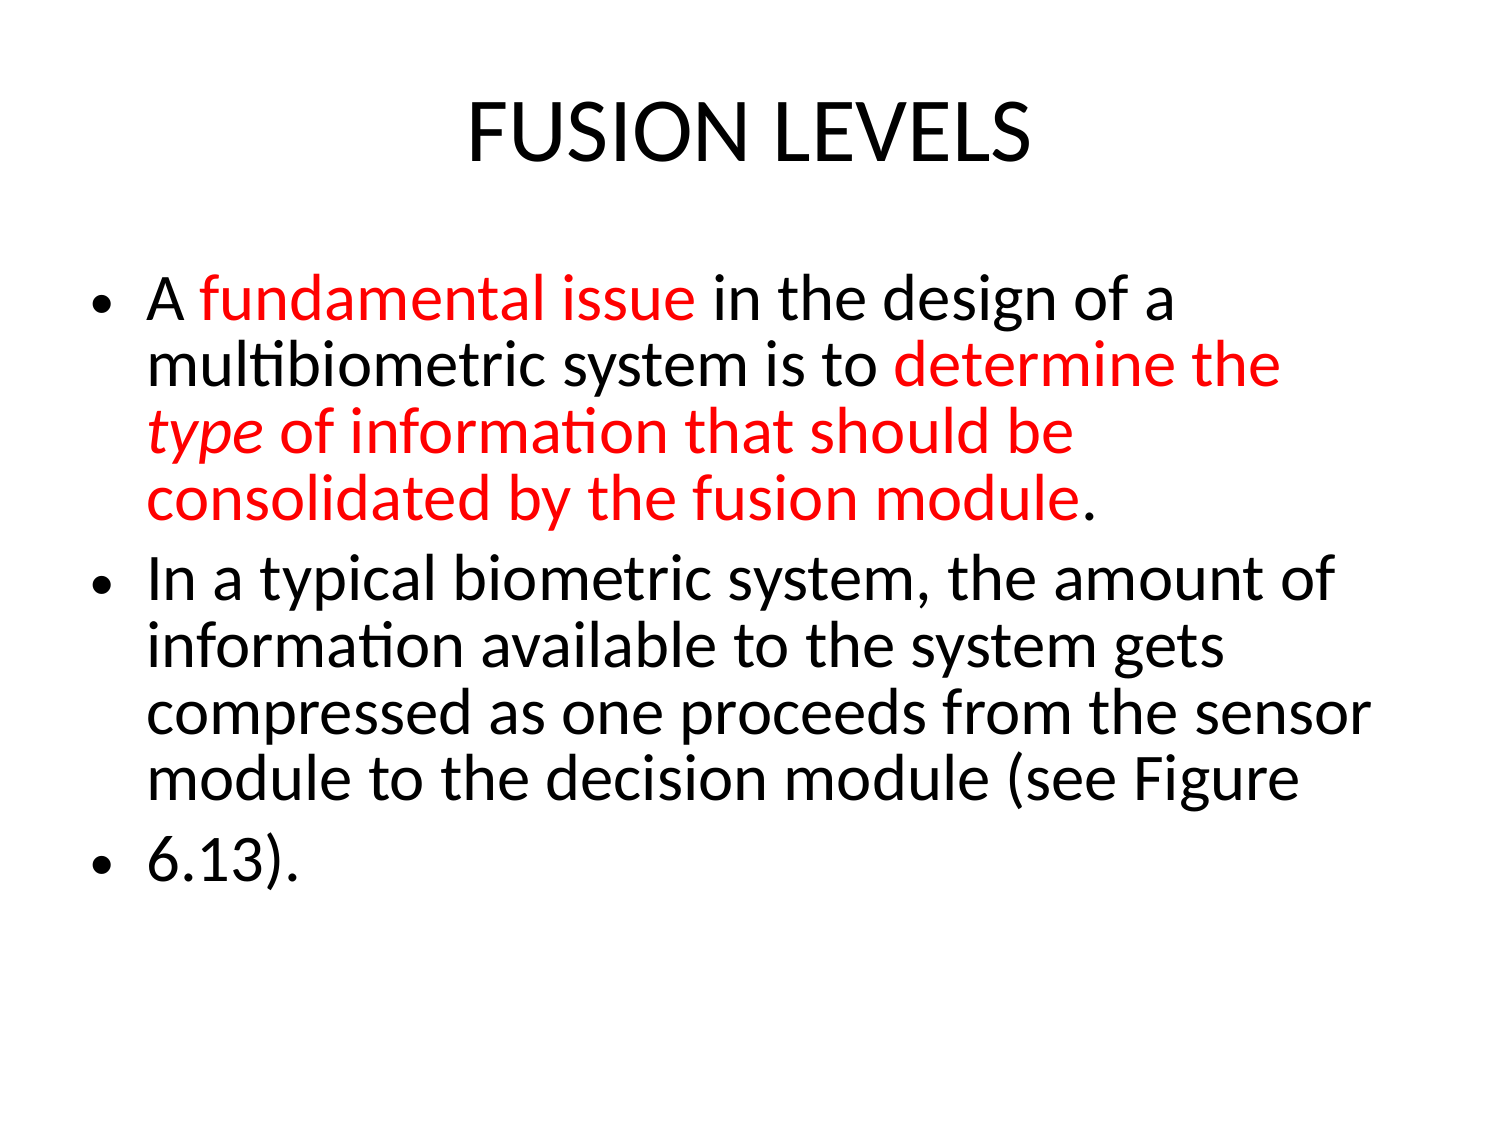

# FUSION LEVELS
A fundamental issue in the design of a multibiometric system is to determine the type of information that should be consolidated by the fusion module.
In a typical biometric system, the amount of information available to the system gets compressed as one proceeds from the sensor module to the decision module (see Figure
6.13).